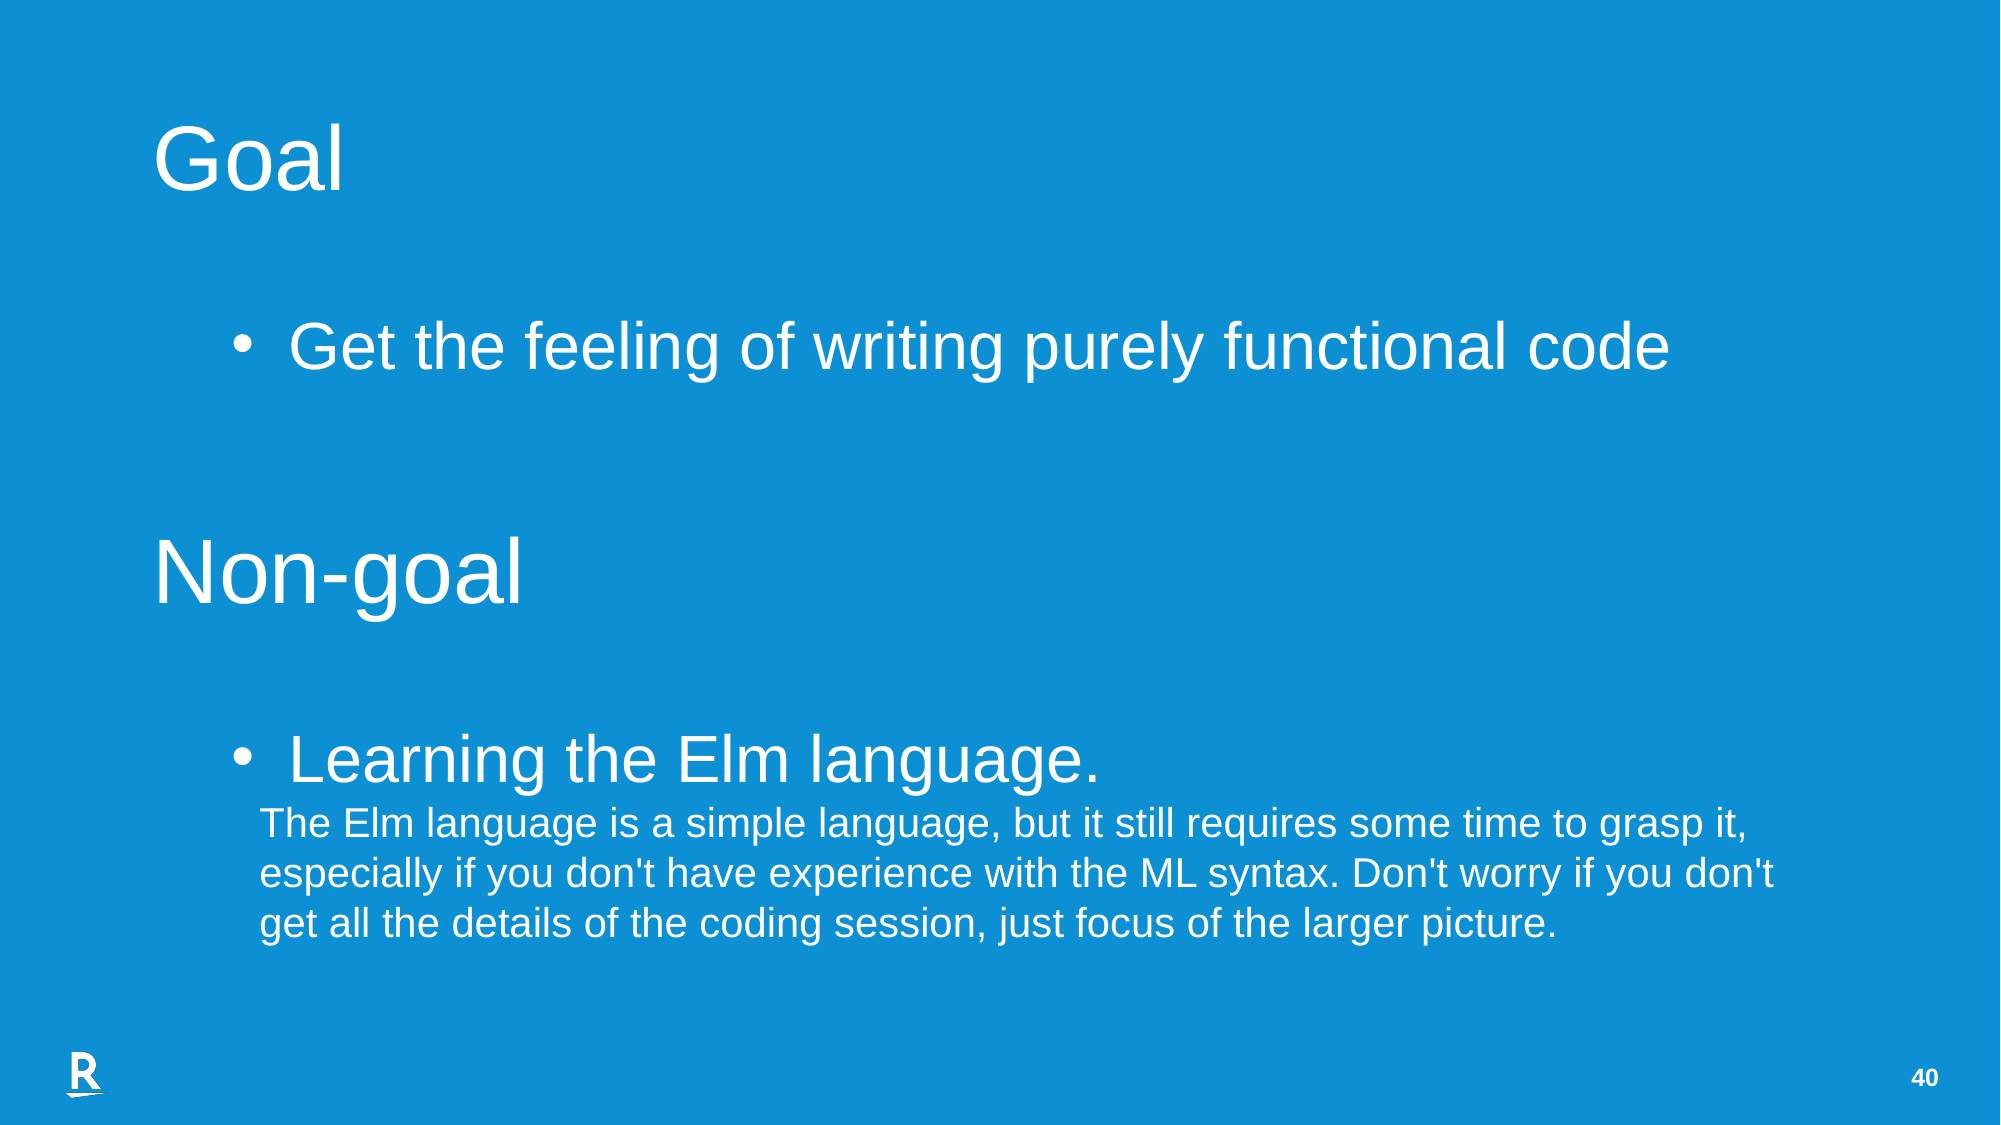

Goal
Get the feeling of writing purely functional code
Non-goal
Learning the Elm language.
The Elm language is a simple language, but it still requires some time to grasp it, especially if you don't have experience with the ML syntax. Don't worry if you don't get all the details of the coding session, just focus of the larger picture.